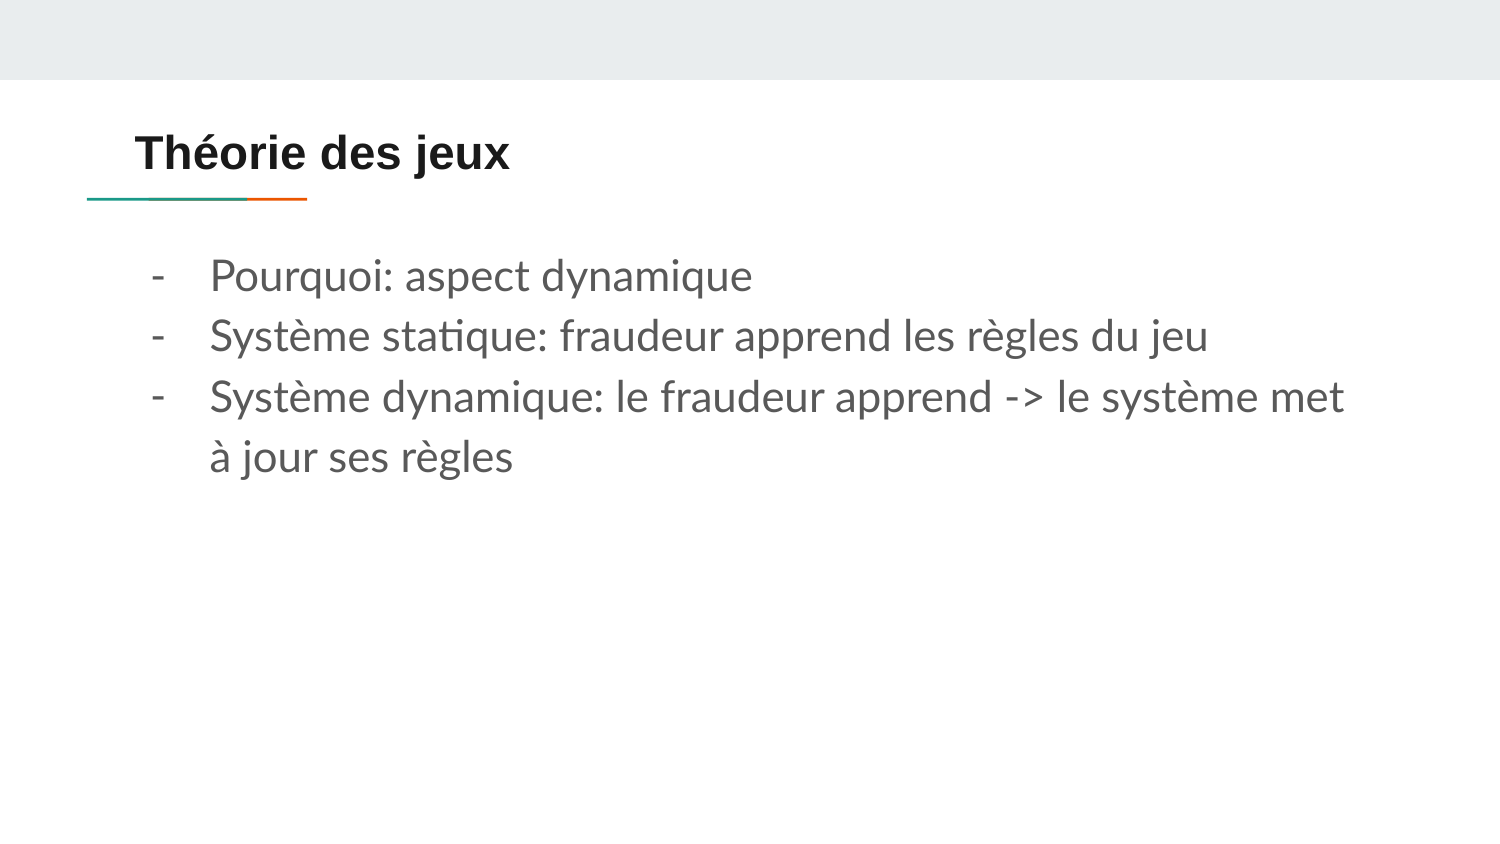

# Théorie des jeux
Pourquoi: aspect dynamique
Système statique: fraudeur apprend les règles du jeu
Système dynamique: le fraudeur apprend -> le système met à jour ses règles